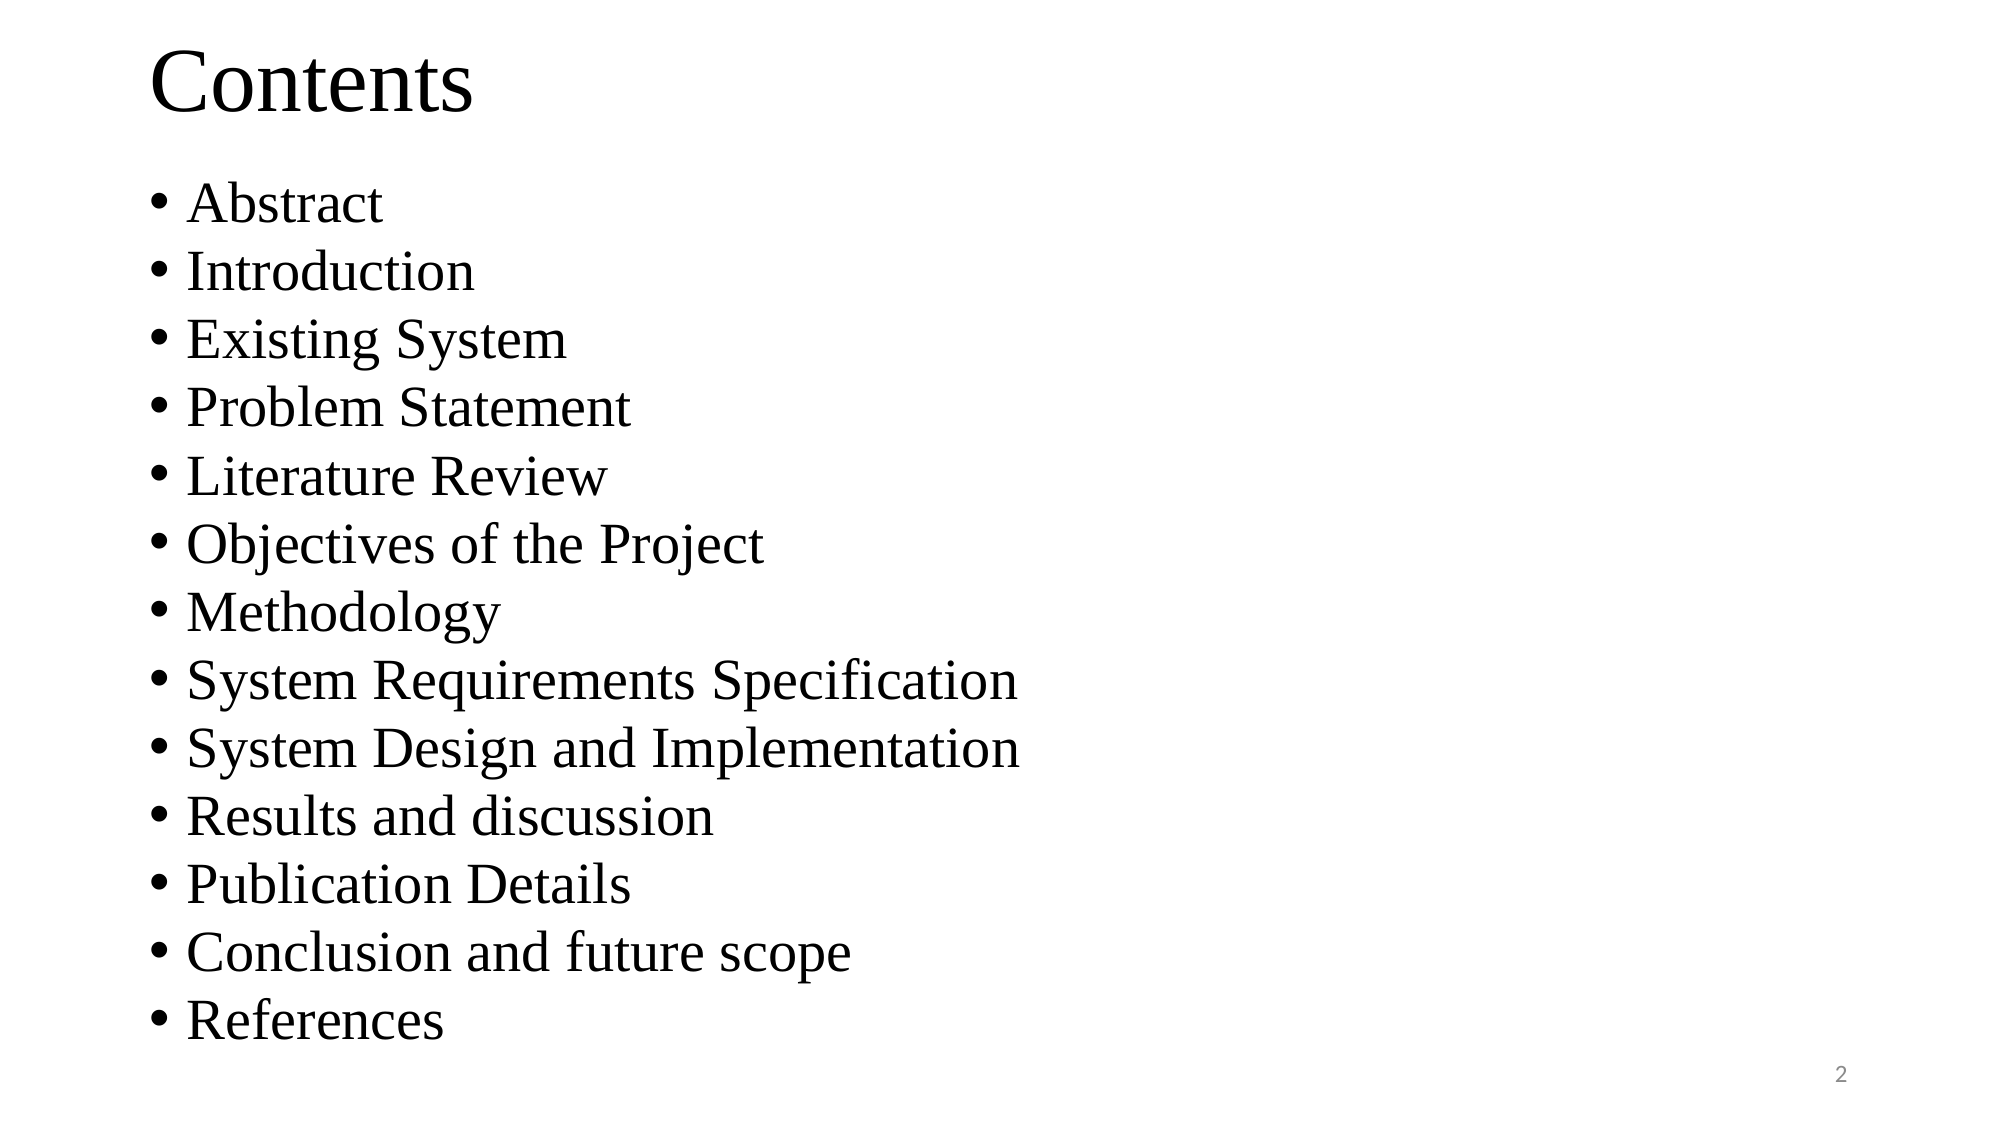

# Contents
Abstract
Introduction
Existing System
Problem Statement
Literature Review
Objectives of the Project
Methodology
System Requirements Specification
System Design and Implementation
Results and discussion
Publication Details
Conclusion and future scope
References

2